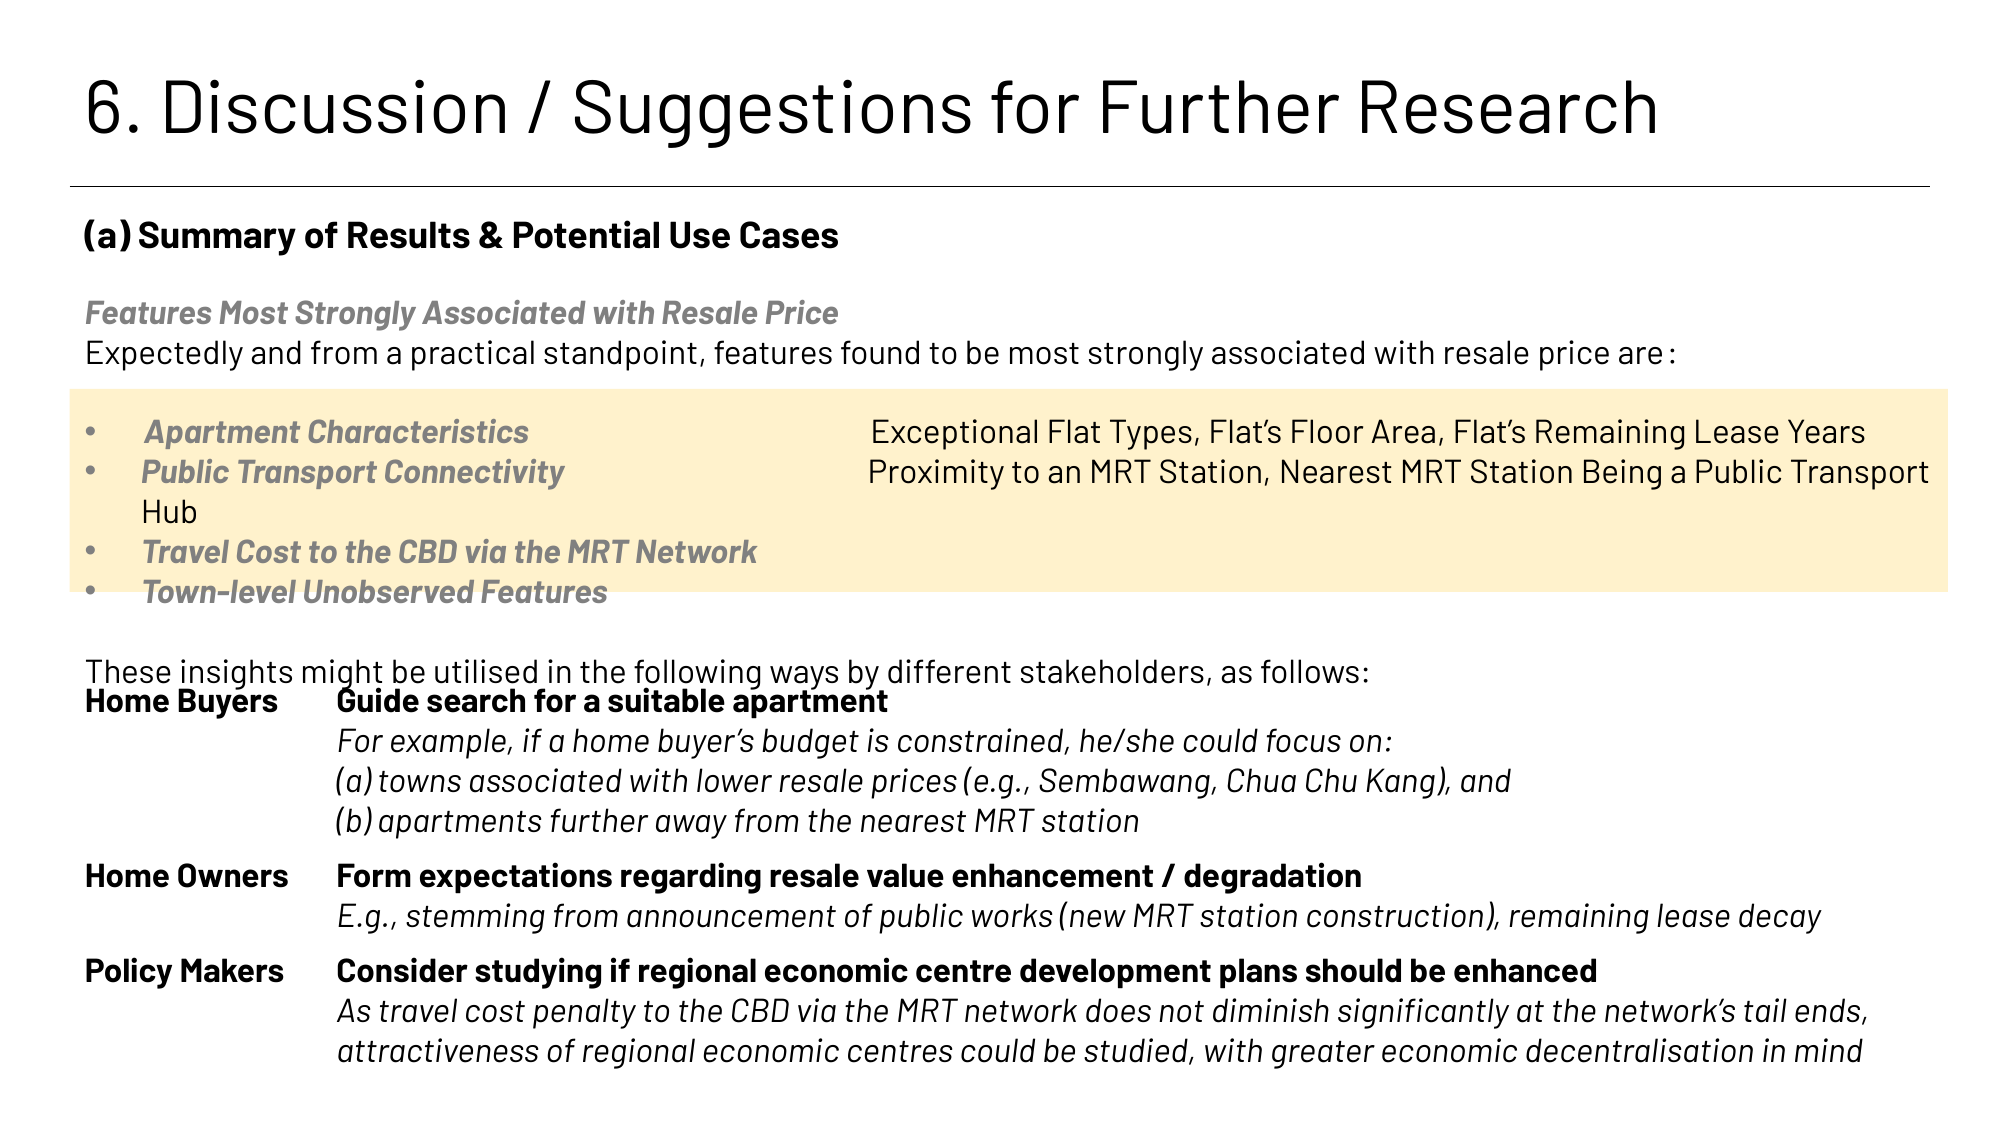

6. Discussion / Suggestions for Further Research
(a) Summary of Results & Potential Use Cases

Features Most Strongly Associated with Resale Price
Expectedly and from a practical standpoint, features found to be most strongly associated with resale price are:

Apartment Characteristics 	 Exceptional Flat Types, Flat’s Floor Area, Flat’s Remaining Lease Years
Public Transport Connectivity 	 Proximity to an MRT Station, Nearest MRT Station Being a Public Transport Hub
Travel Cost to the CBD via the MRT Network
Town-level Unobserved Features

These insights might be utilised in the following ways by different stakeholders, as follows:

| Home Buyers | Guide search for a suitable apartment For example, if a home buyer’s budget is constrained, he/she could focus on: (a) towns associated with lower resale prices (e.g., Sembawang, Chua Chu Kang), and (b) apartments further away from the nearest MRT station |
| --- | --- |
| Home Owners | Form expectations regarding resale value enhancement / degradation E.g., stemming from announcement of public works (new MRT station construction), remaining lease decay |
| Policy Makers | Consider studying if regional economic centre development plans should be enhanced As travel cost penalty to the CBD via the MRT network does not diminish significantly at the network’s tail ends, attractiveness of regional economic centres could be studied, with greater economic decentralisation in mind |